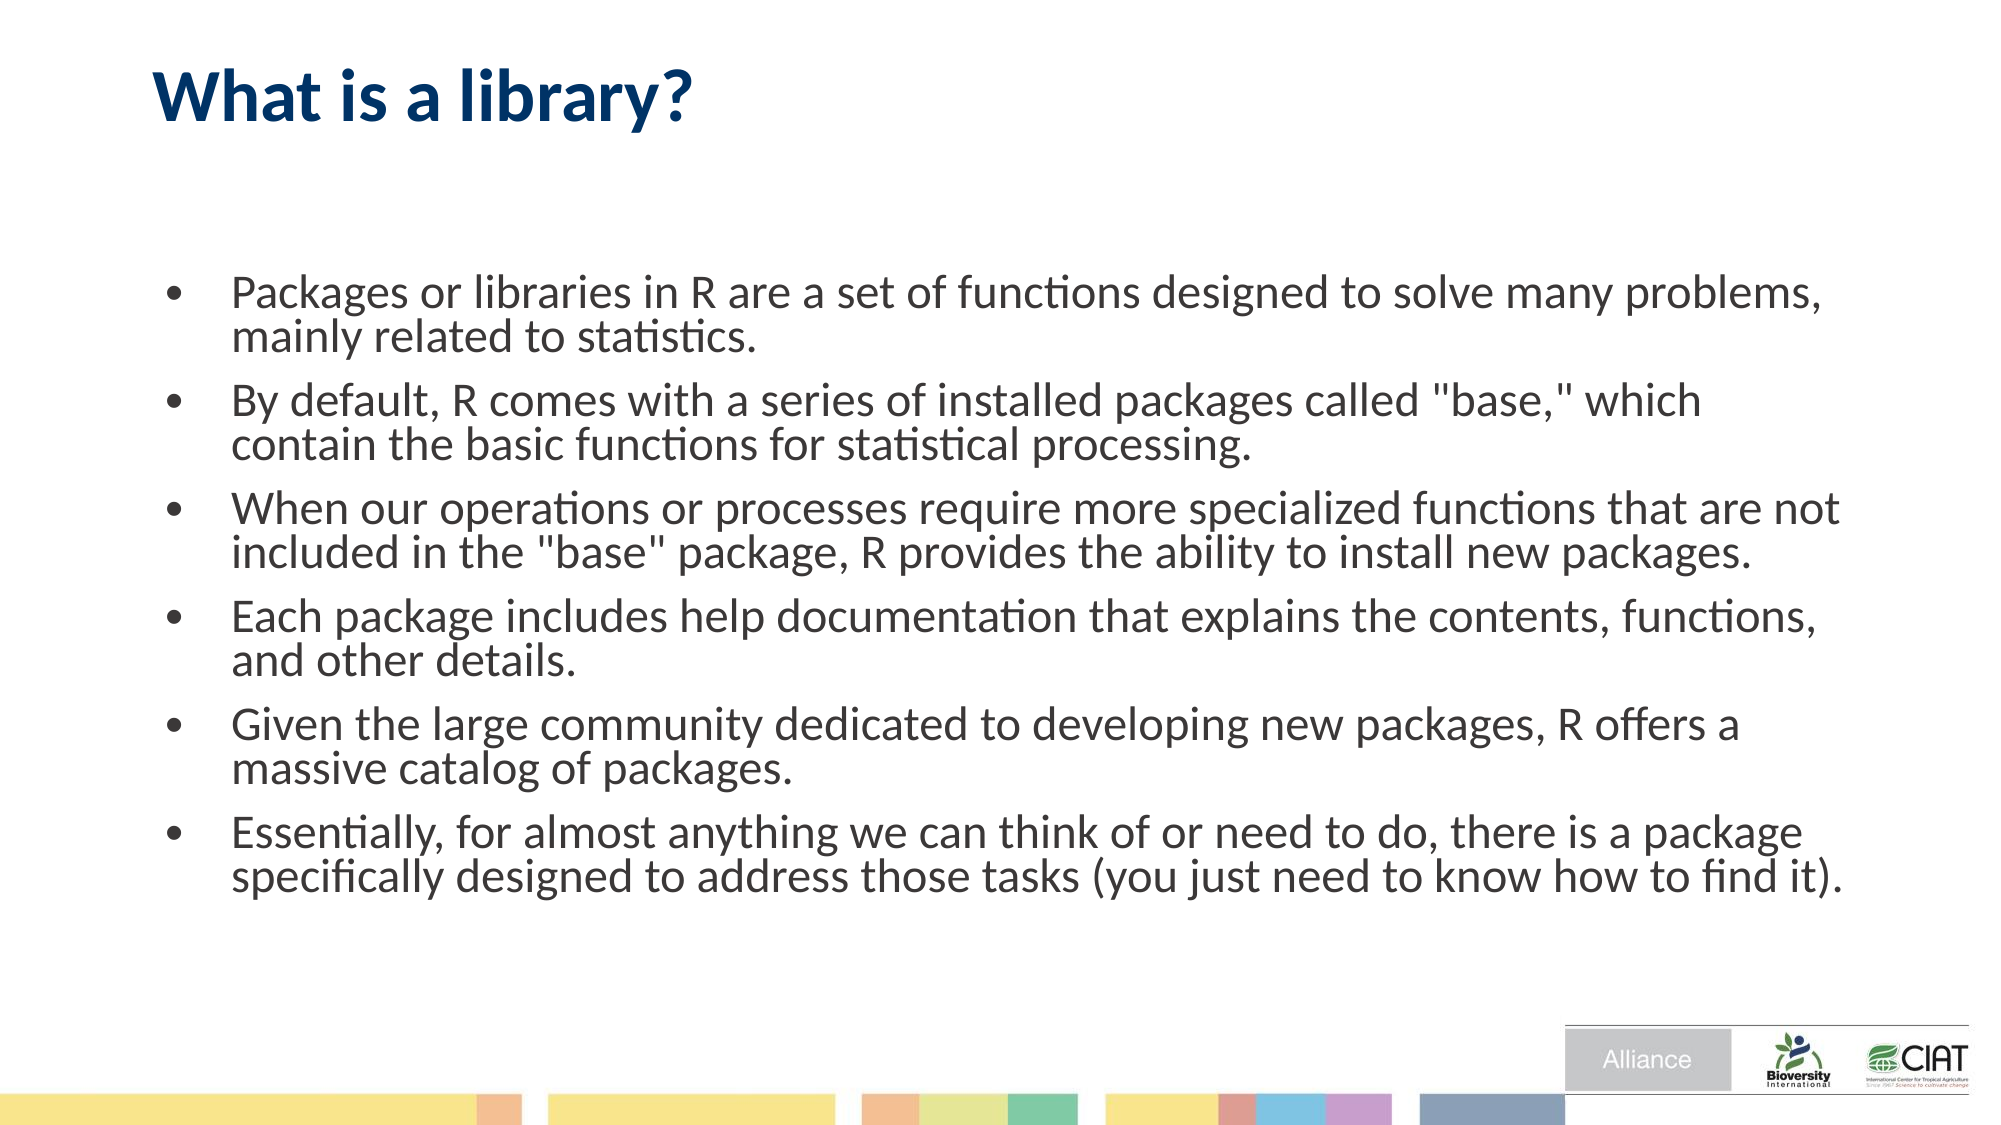

# What is a library?
Packages or libraries in R are a set of functions designed to solve many problems, mainly related to statistics.
By default, R comes with a series of installed packages called "base," which contain the basic functions for statistical processing.
When our operations or processes require more specialized functions that are not included in the "base" package, R provides the ability to install new packages.
Each package includes help documentation that explains the contents, functions, and other details.
Given the large community dedicated to developing new packages, R offers a massive catalog of packages.
Essentially, for almost anything we can think of or need to do, there is a package specifically designed to address those tasks (you just need to know how to find it).